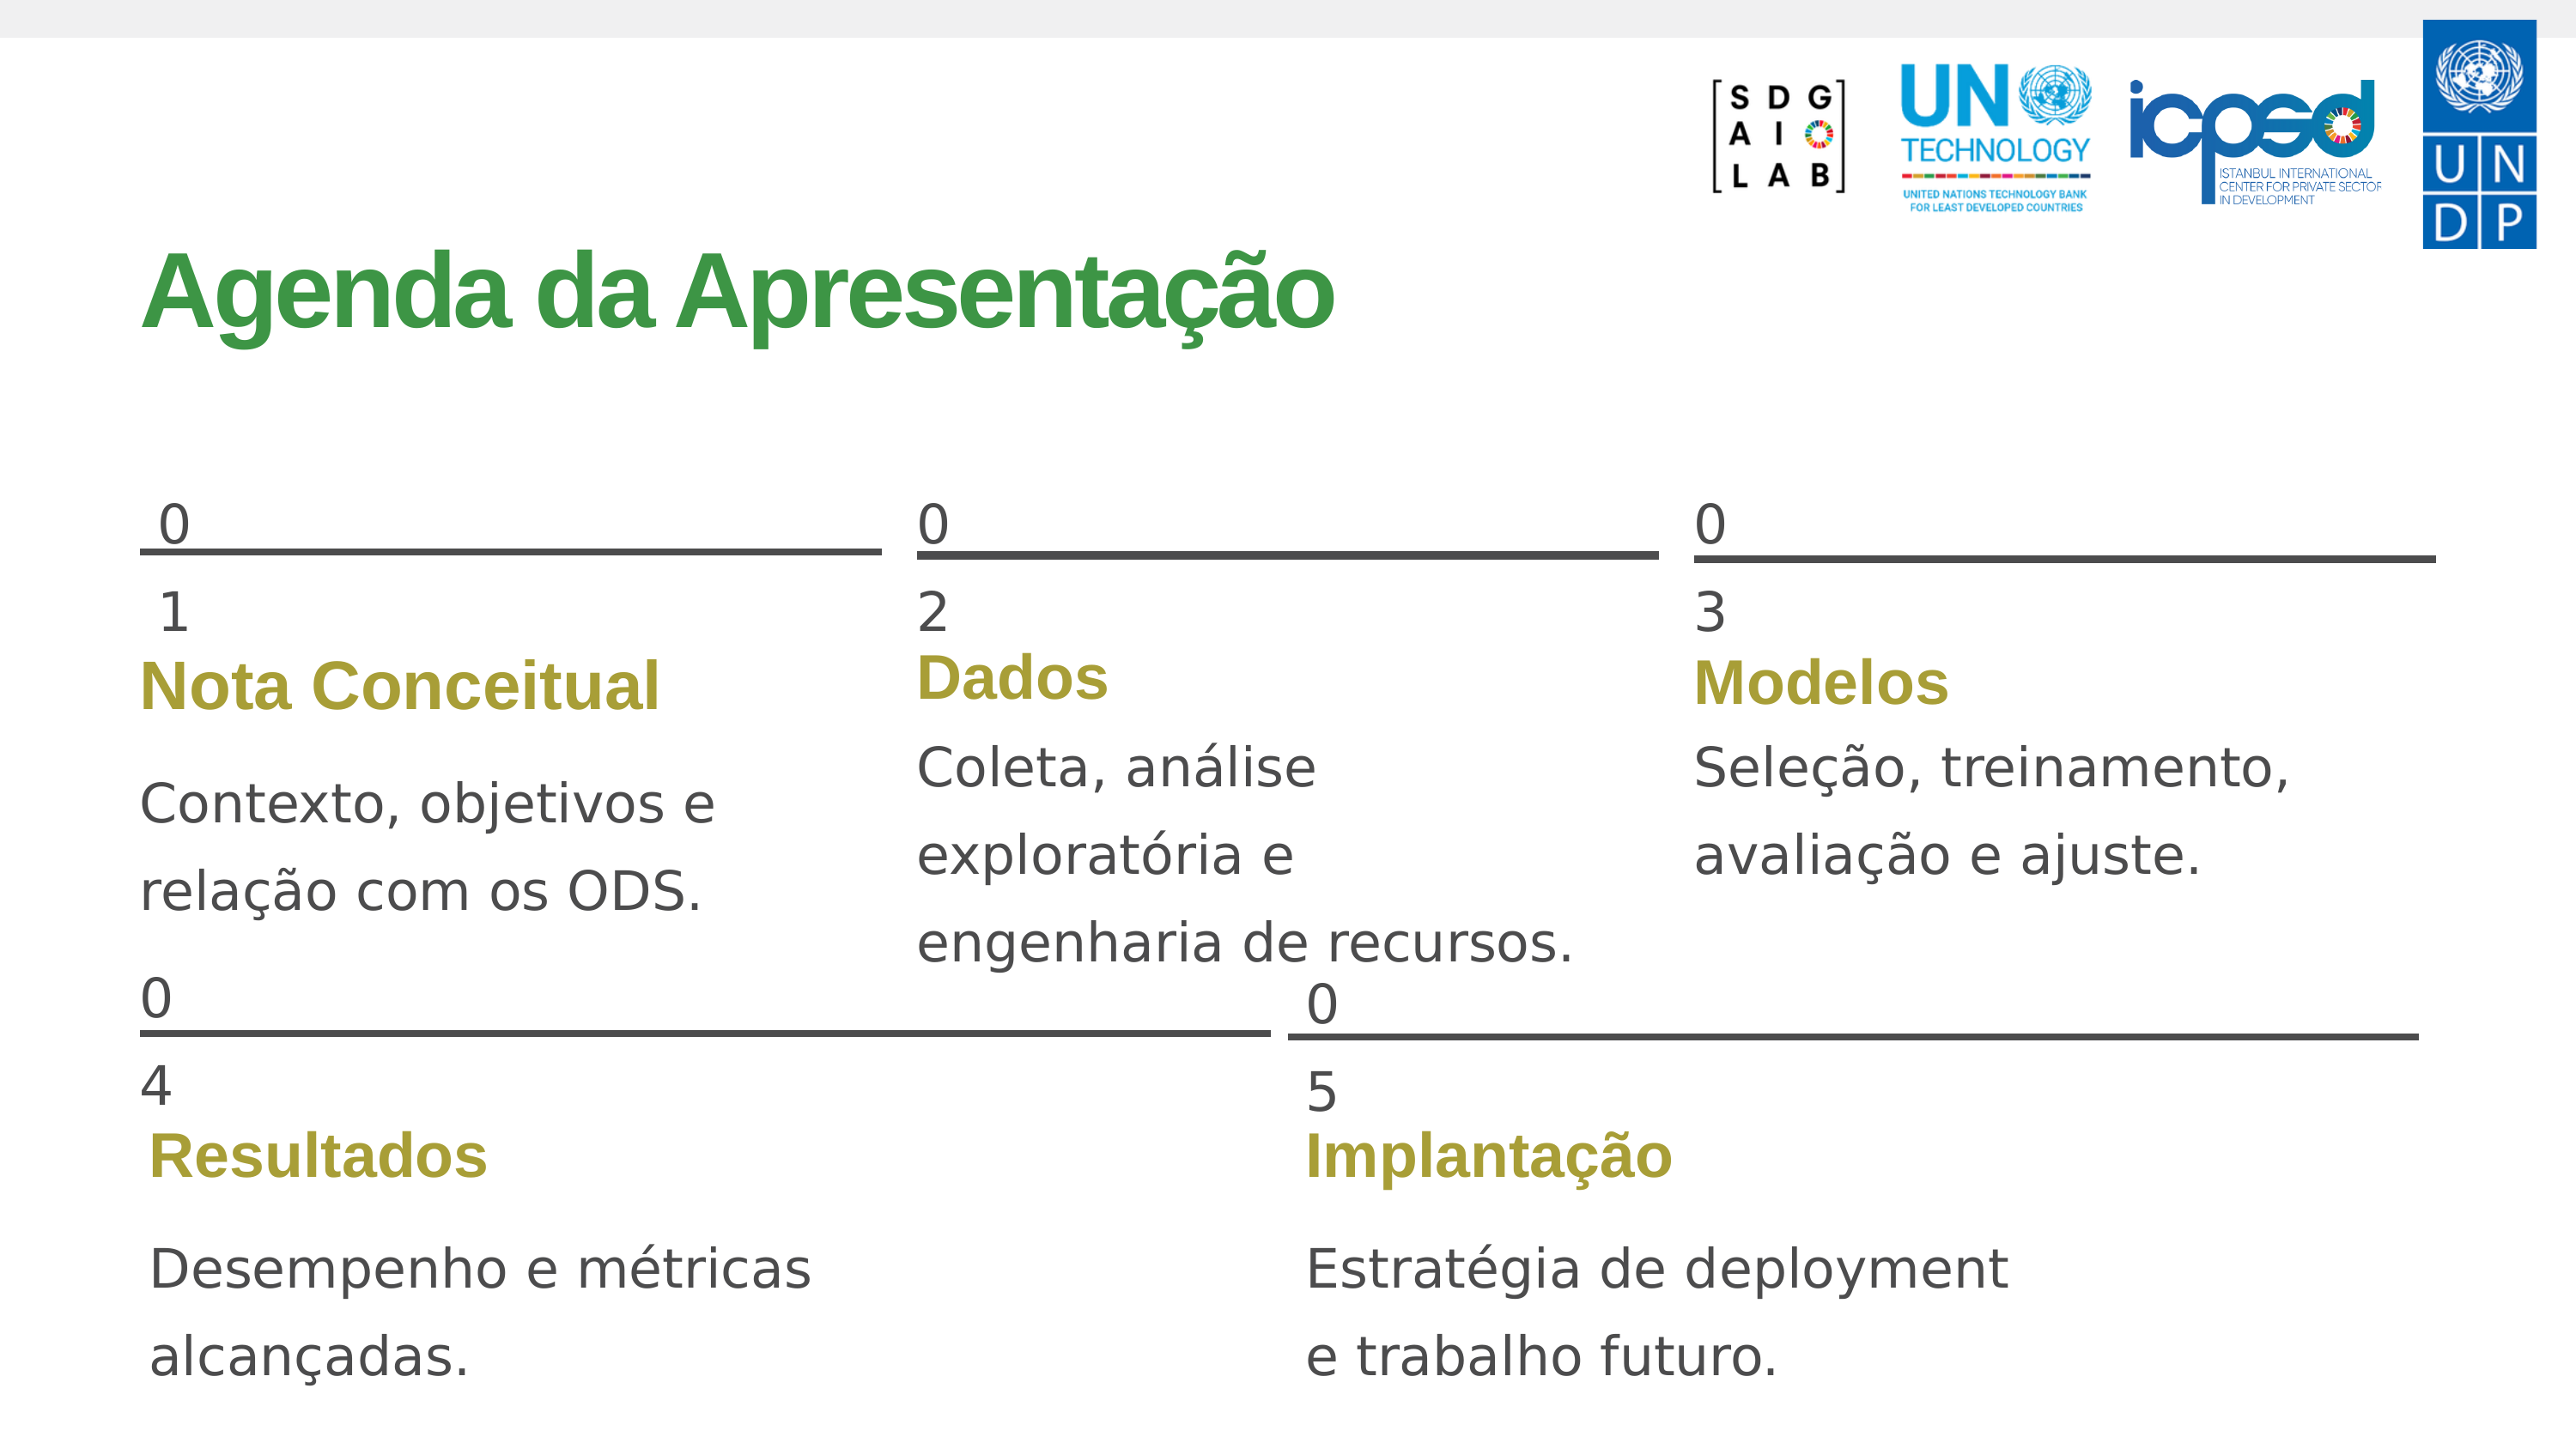

Agenda da Apresentação
01
02
03

Dados
Nota Conceitual
Modelos
Coleta, análise exploratória e engenharia de recursos.
Seleção, treinamento, avaliação e ajuste.
Contexto, objetivos e relação com os ODS.
04
05

Resultados
Implantação
Desempenho e métricas alcançadas.
Estratégia de deployment e trabalho futuro.